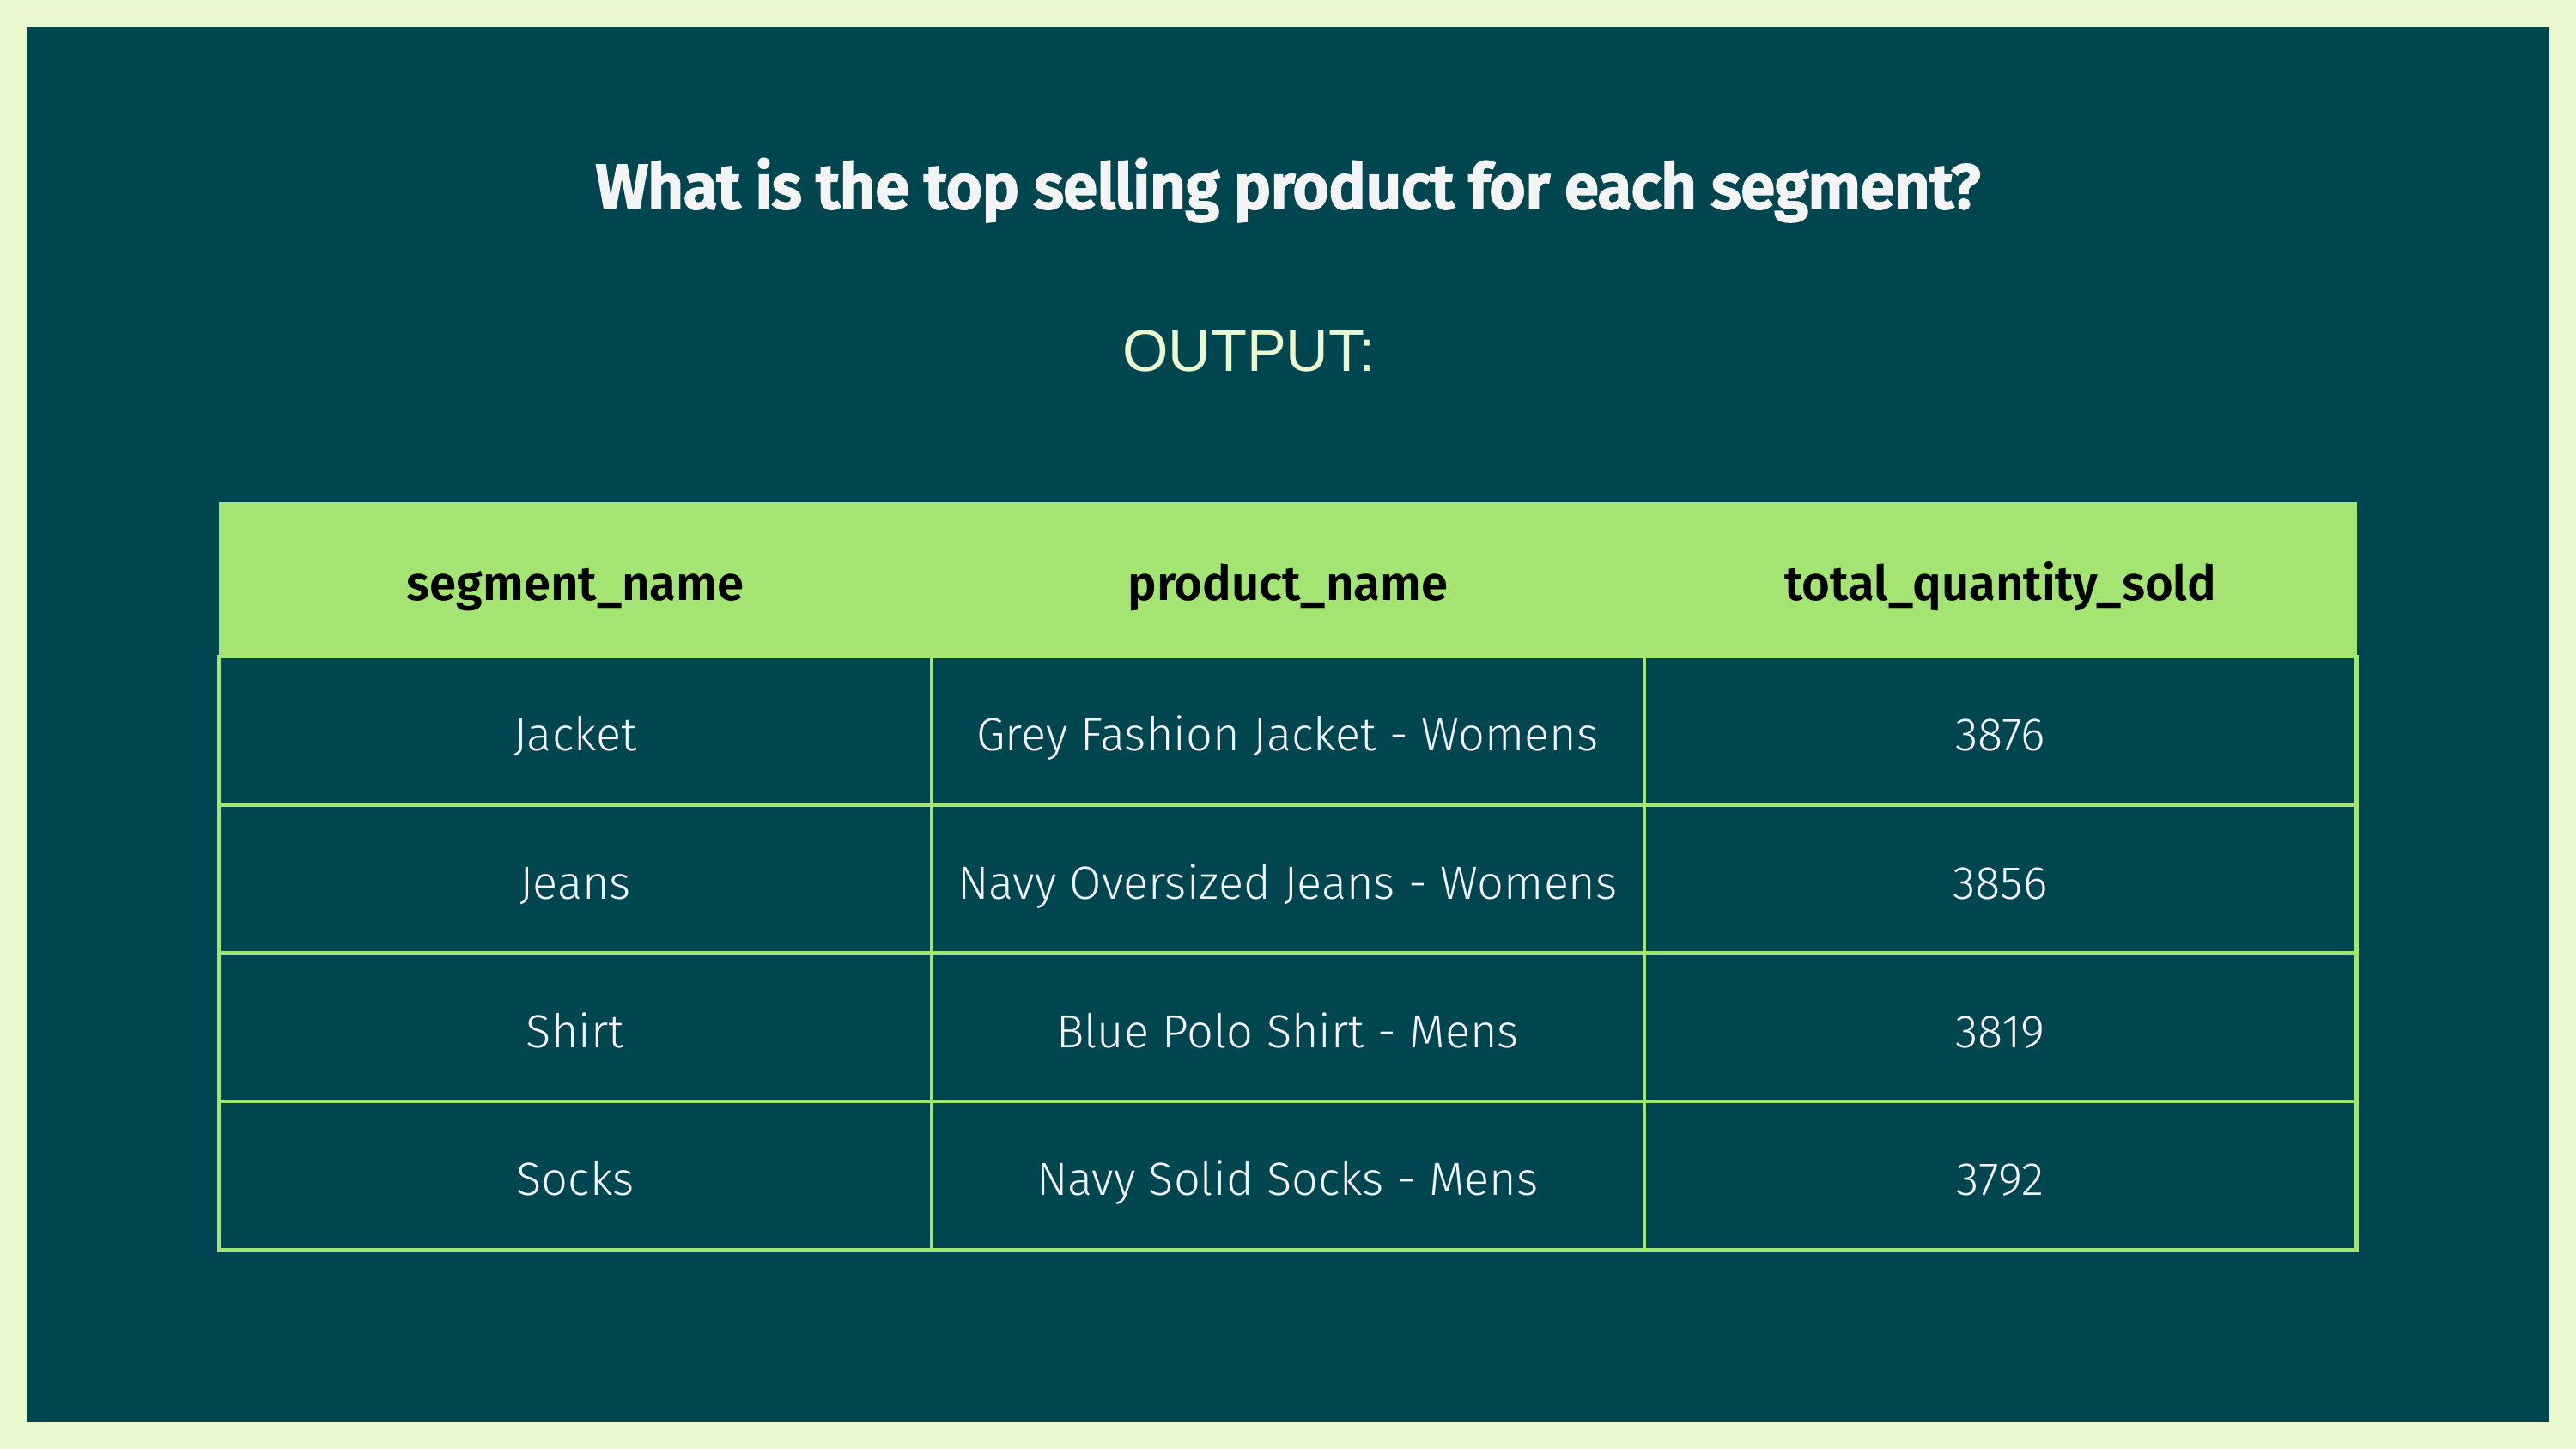

What is the top selling product for each segment?
OUTPUT:
| segment\_name | product\_name | total\_quantity\_sold |
| --- | --- | --- |
| Jacket | Grey Fashion Jacket - Womens | 3876 |
| Jeans | Navy Oversized Jeans - Womens | 3856 |
| Shirt | Blue Polo Shirt - Mens | 3819 |
| Socks | Navy Solid Socks - Mens | 3792 |